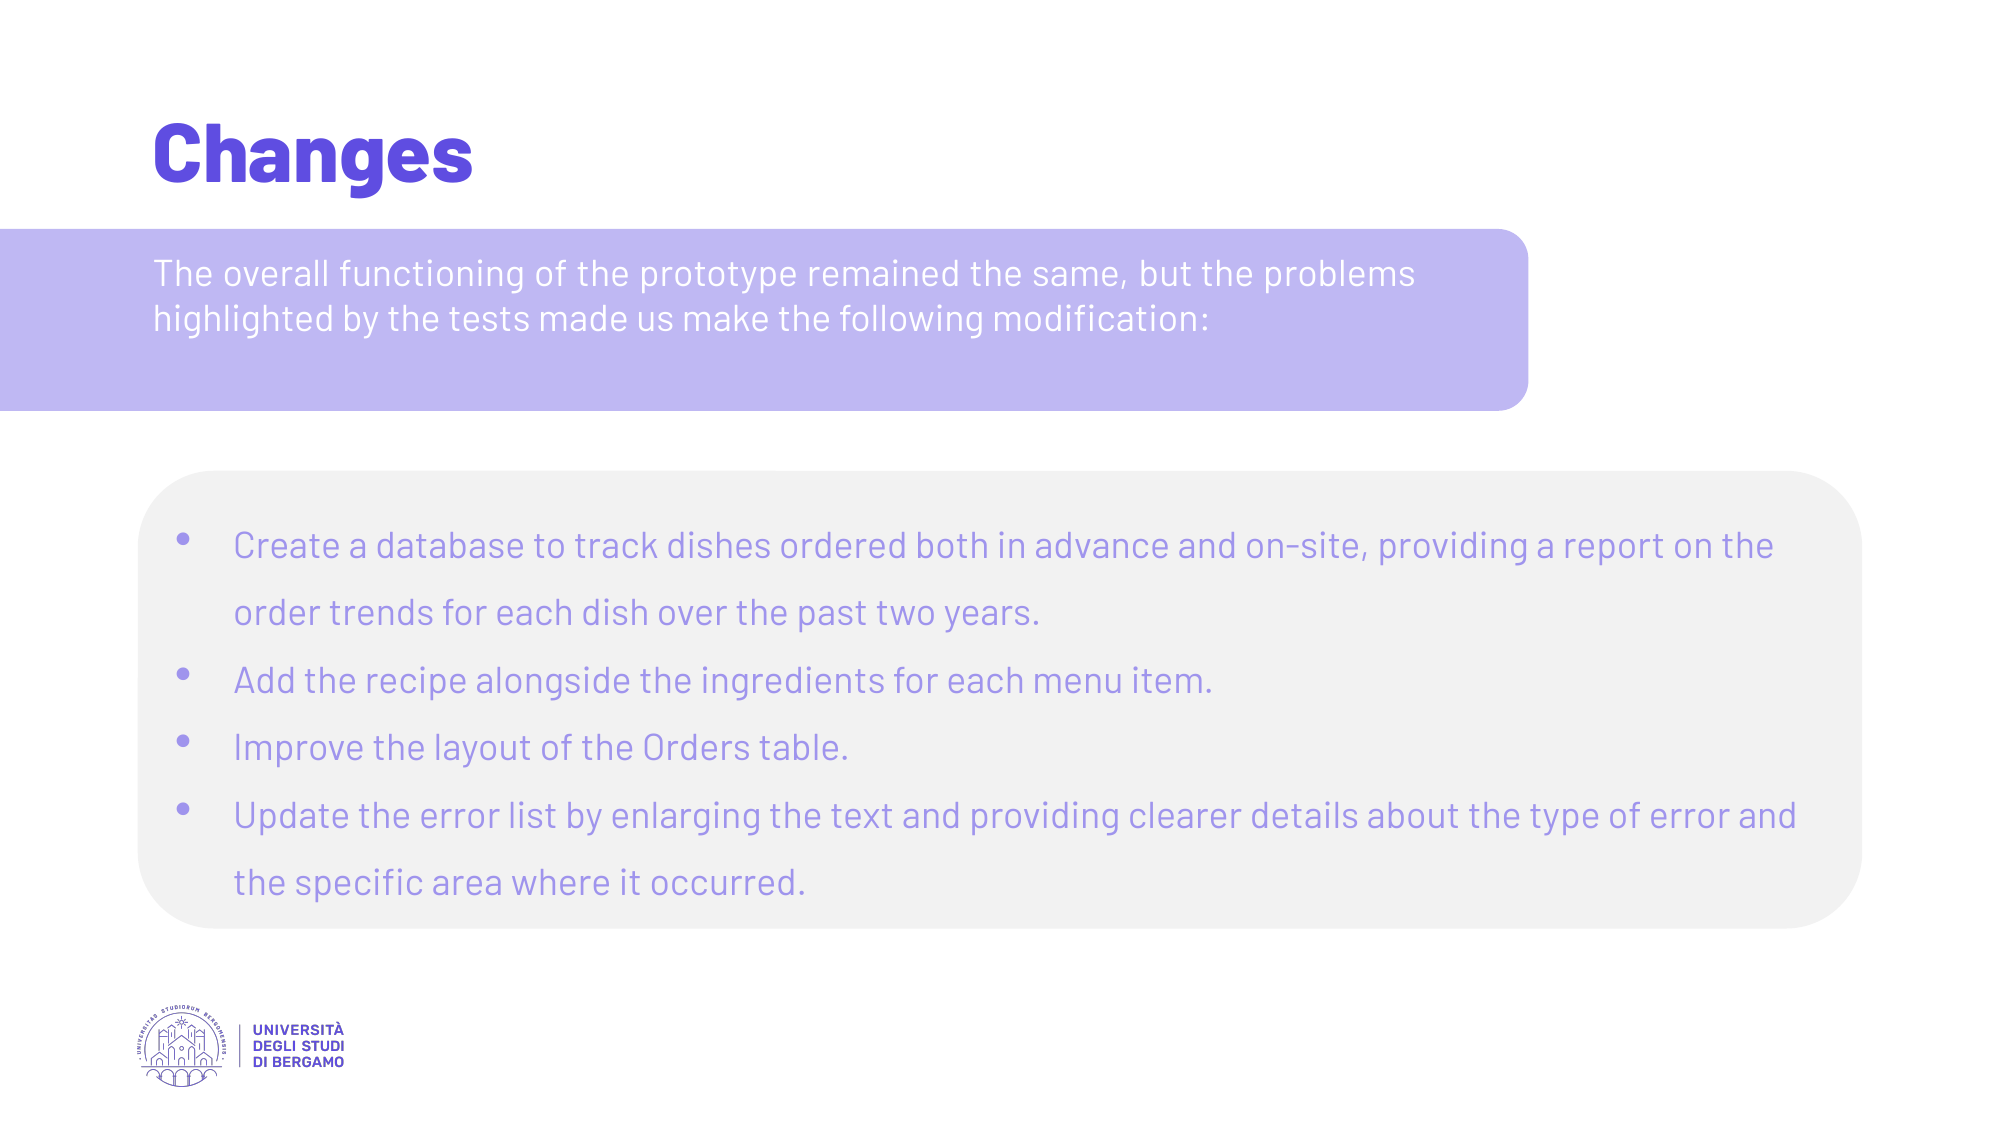

Changes

The overall functioning of the prototype remained the same, but the problems highlighted by the tests made us make the following modification:

Create a database to track dishes ordered both in advance and on-site, providing a report on the order trends for each dish over the past two years.
Add the recipe alongside the ingredients for each menu item.
Improve the layout of the Orders table.
Update the error list by enlarging the text and providing clearer details about the type of error and the specific area where it occurred.